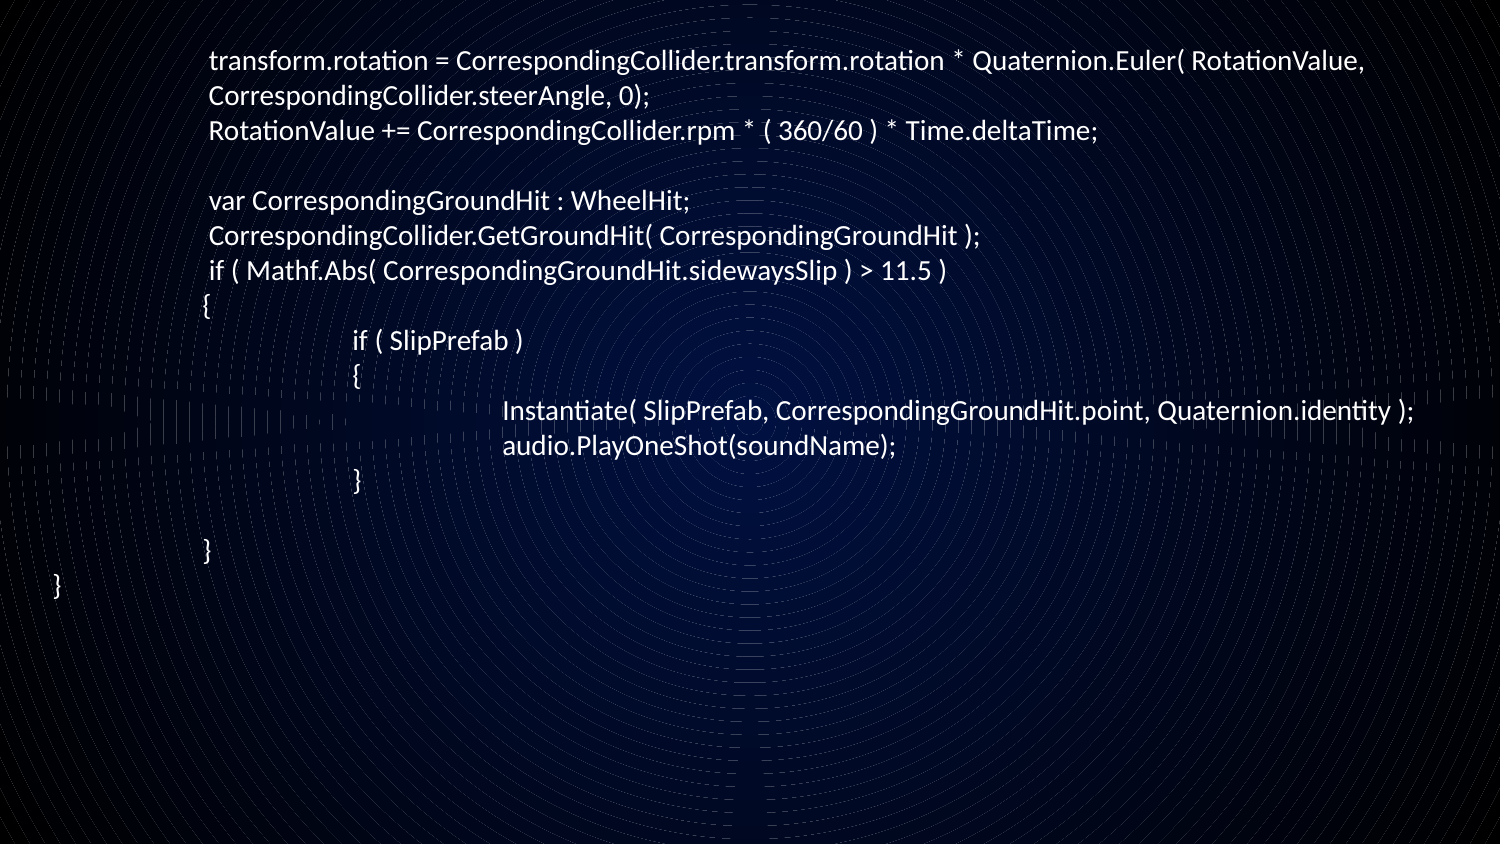

transform.rotation = CorrespondingCollider.transform.rotation * Quaternion.Euler( RotationValue,                           	 CorrespondingCollider.steerAngle, 0);
 	 RotationValue += CorrespondingCollider.rpm * ( 360/60 ) * Time.deltaTime;
     	 var CorrespondingGroundHit : WheelHit;
	 CorrespondingCollider.GetGroundHit( CorrespondingGroundHit );
     	 if ( Mathf.Abs( CorrespondingGroundHit.sidewaysSlip ) > 11.5 )
      	{
        		if ( SlipPrefab )
       		{
			Instantiate( SlipPrefab, CorrespondingGroundHit.point, Quaternion.identity );
			audio.PlayOneShot(soundName);
      		}
      	}
}